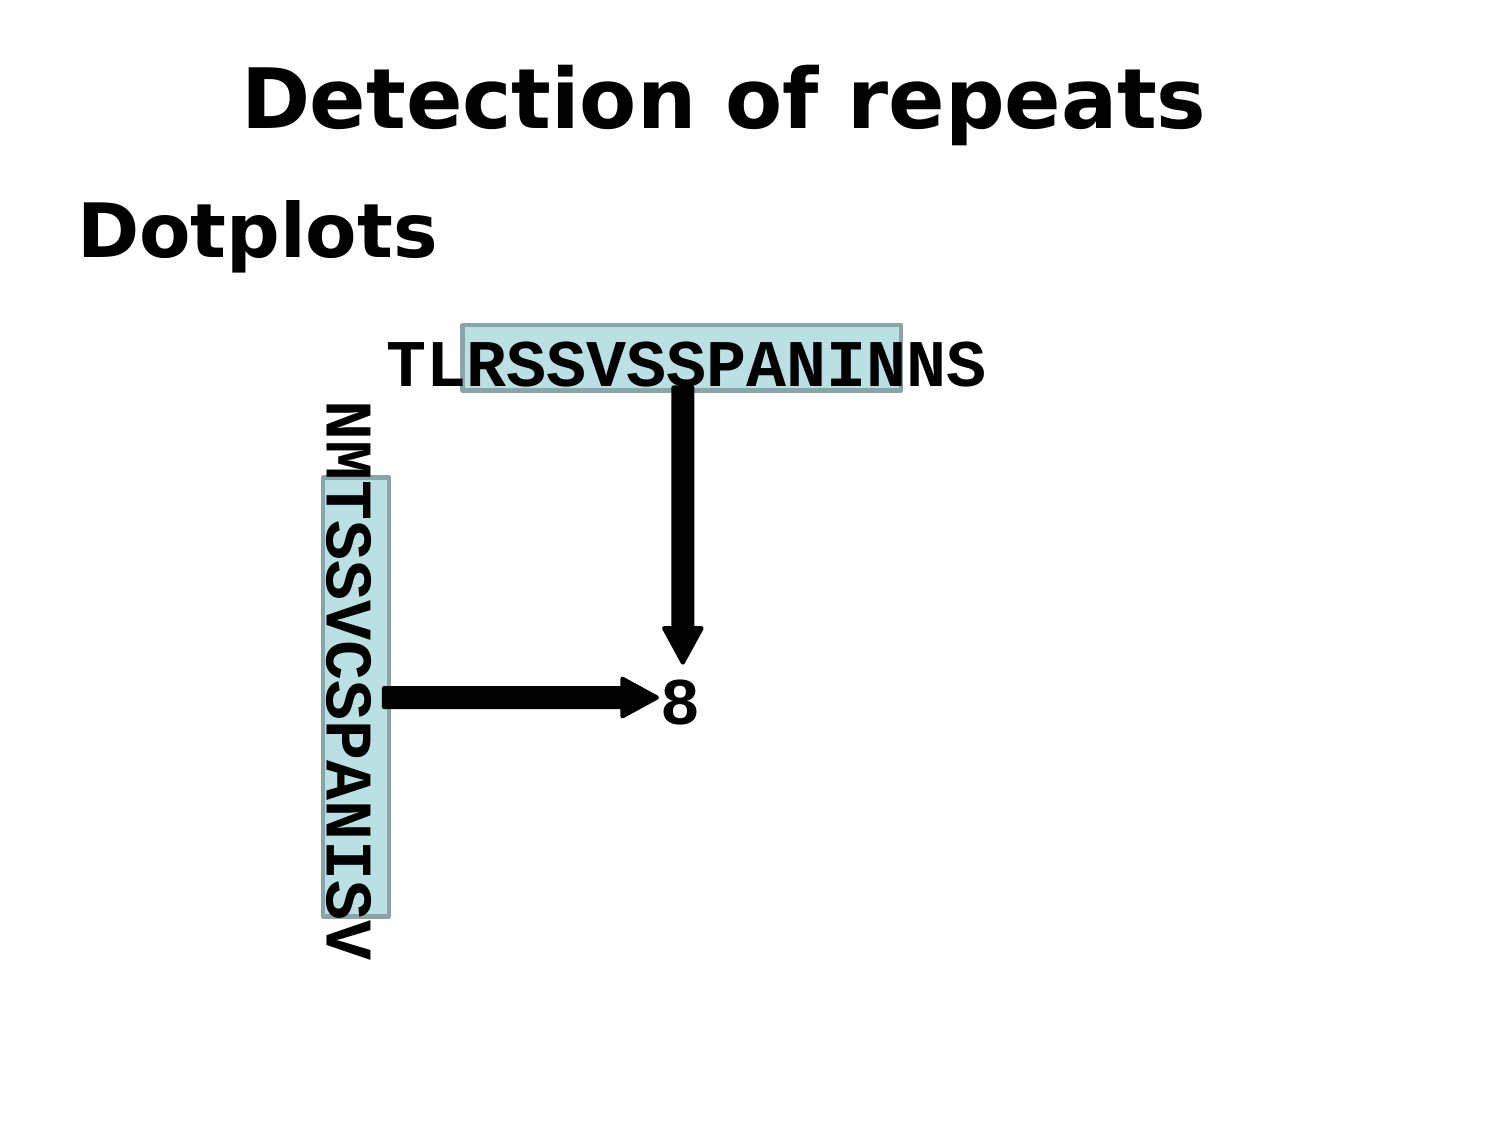

Detection of repeats
Dotplots

  TLRSSVSSPANINNS

 NMTSSVCSPANISV
8